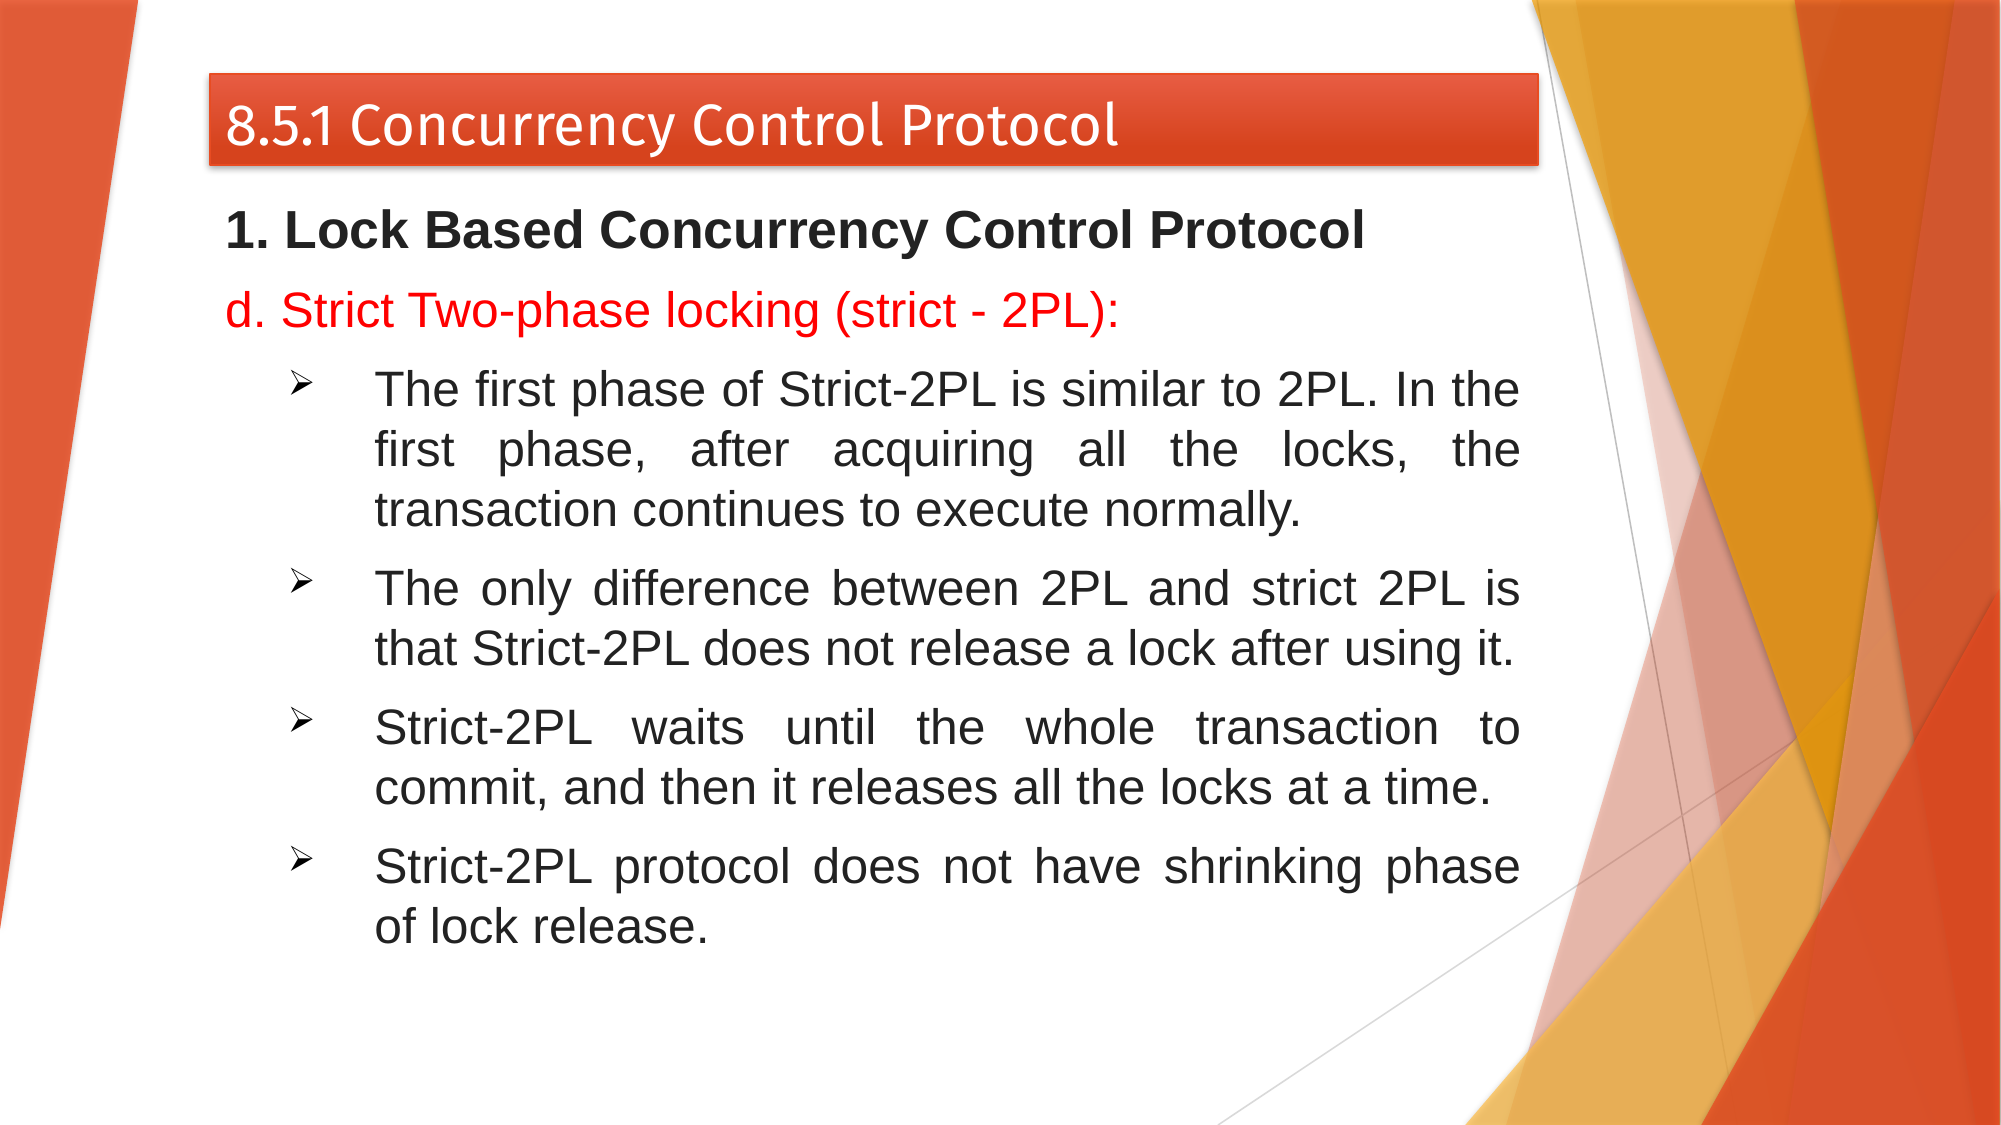

# 8.5.1 Concurrency Control Protocol
1. Lock Based Concurrency Control Protocol
d. Strict Two-phase locking (strict - 2PL):
The first phase of Strict-2PL is similar to 2PL. In the first phase, after acquiring all the locks, the transaction continues to execute normally.
The only difference between 2PL and strict 2PL is that Strict-2PL does not release a lock after using it.
Strict-2PL waits until the whole transaction to commit, and then it releases all the locks at a time.
Strict-2PL protocol does not have shrinking phase of lock release.